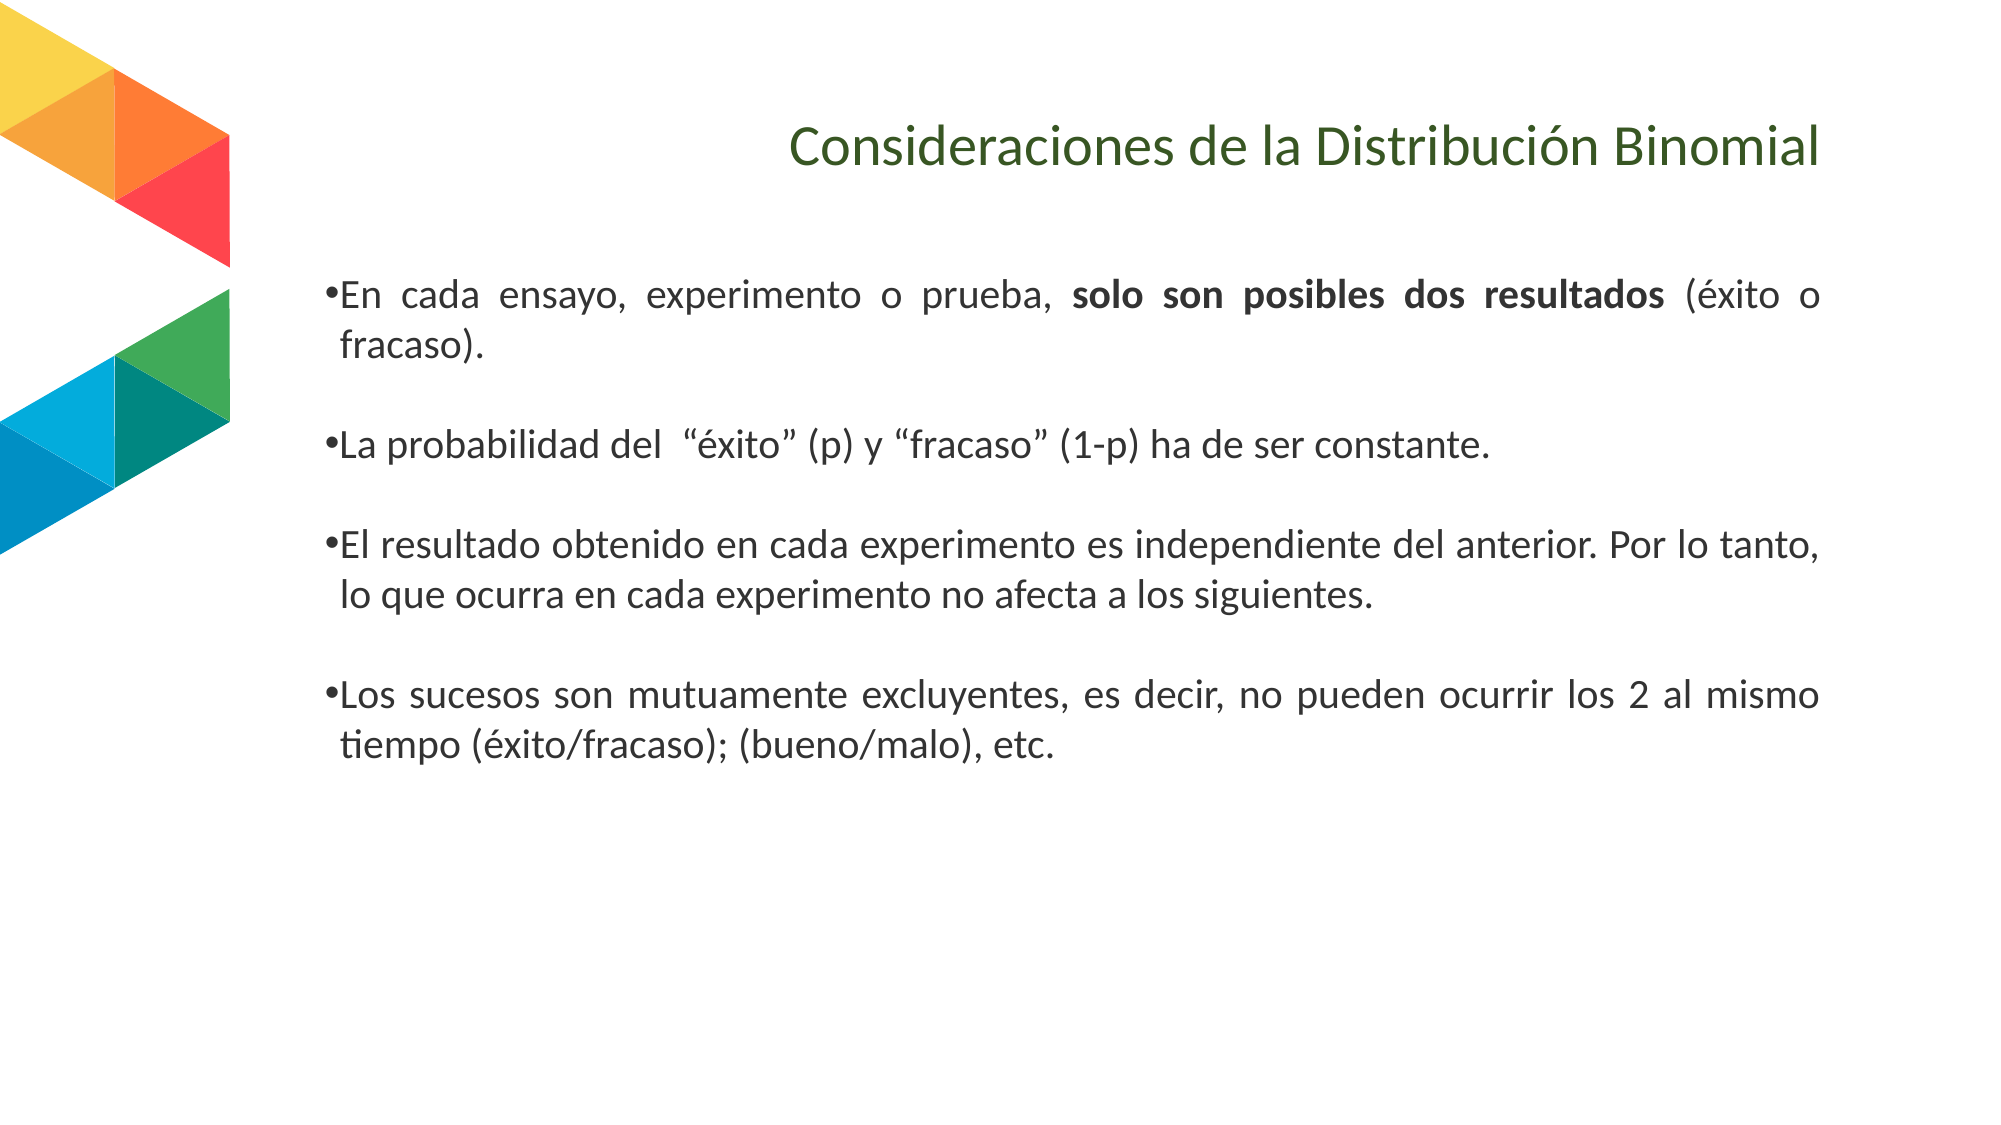

# Consideraciones de la Distribución Binomial

En cada ensayo, experimento o prueba, solo son posibles dos resultados (éxito o fracaso).
La probabilidad del  “éxito” (p) y “fracaso” (1-p) ha de ser constante.
El resultado obtenido en cada experimento es independiente del anterior. Por lo tanto, lo que ocurra en cada experimento no afecta a los siguientes.
Los sucesos son mutuamente excluyentes, es decir, no pueden ocurrir los 2 al mismo tiempo (éxito/fracaso); (bueno/malo), etc.